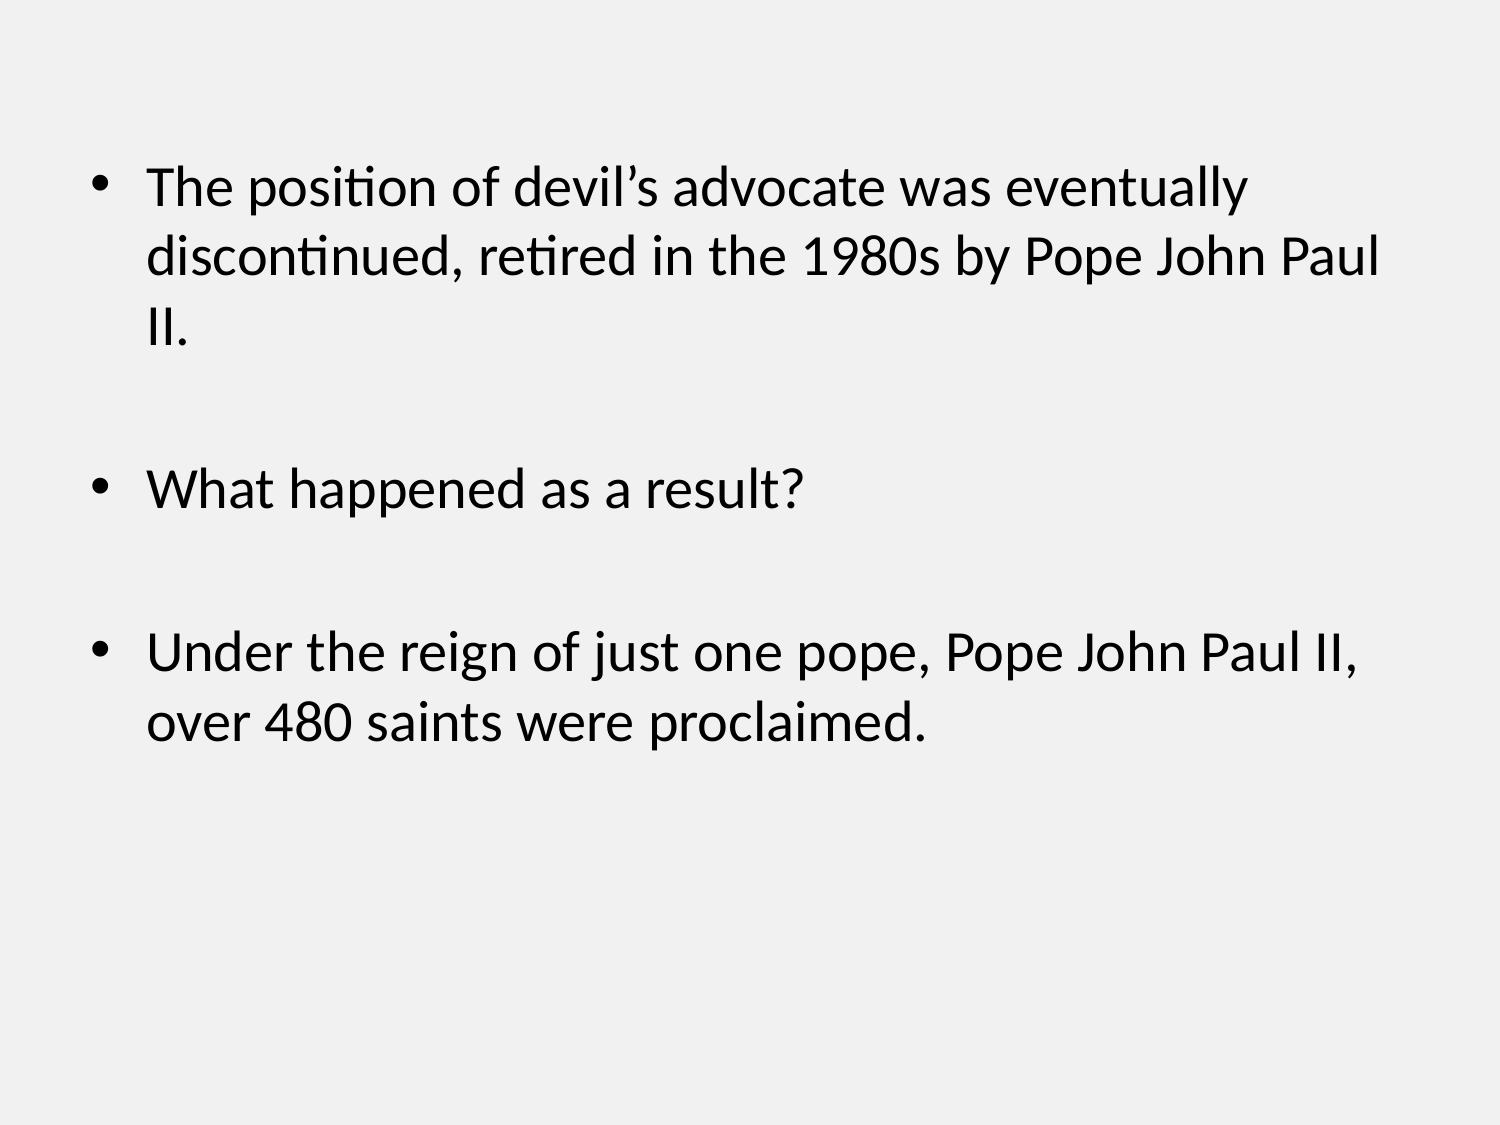

The position of devil’s advocate was eventually discontinued, retired in the 1980s by Pope John Paul II.

What happened as a result?

Under the reign of just one pope, Pope John Paul II, over 480 saints were proclaimed.